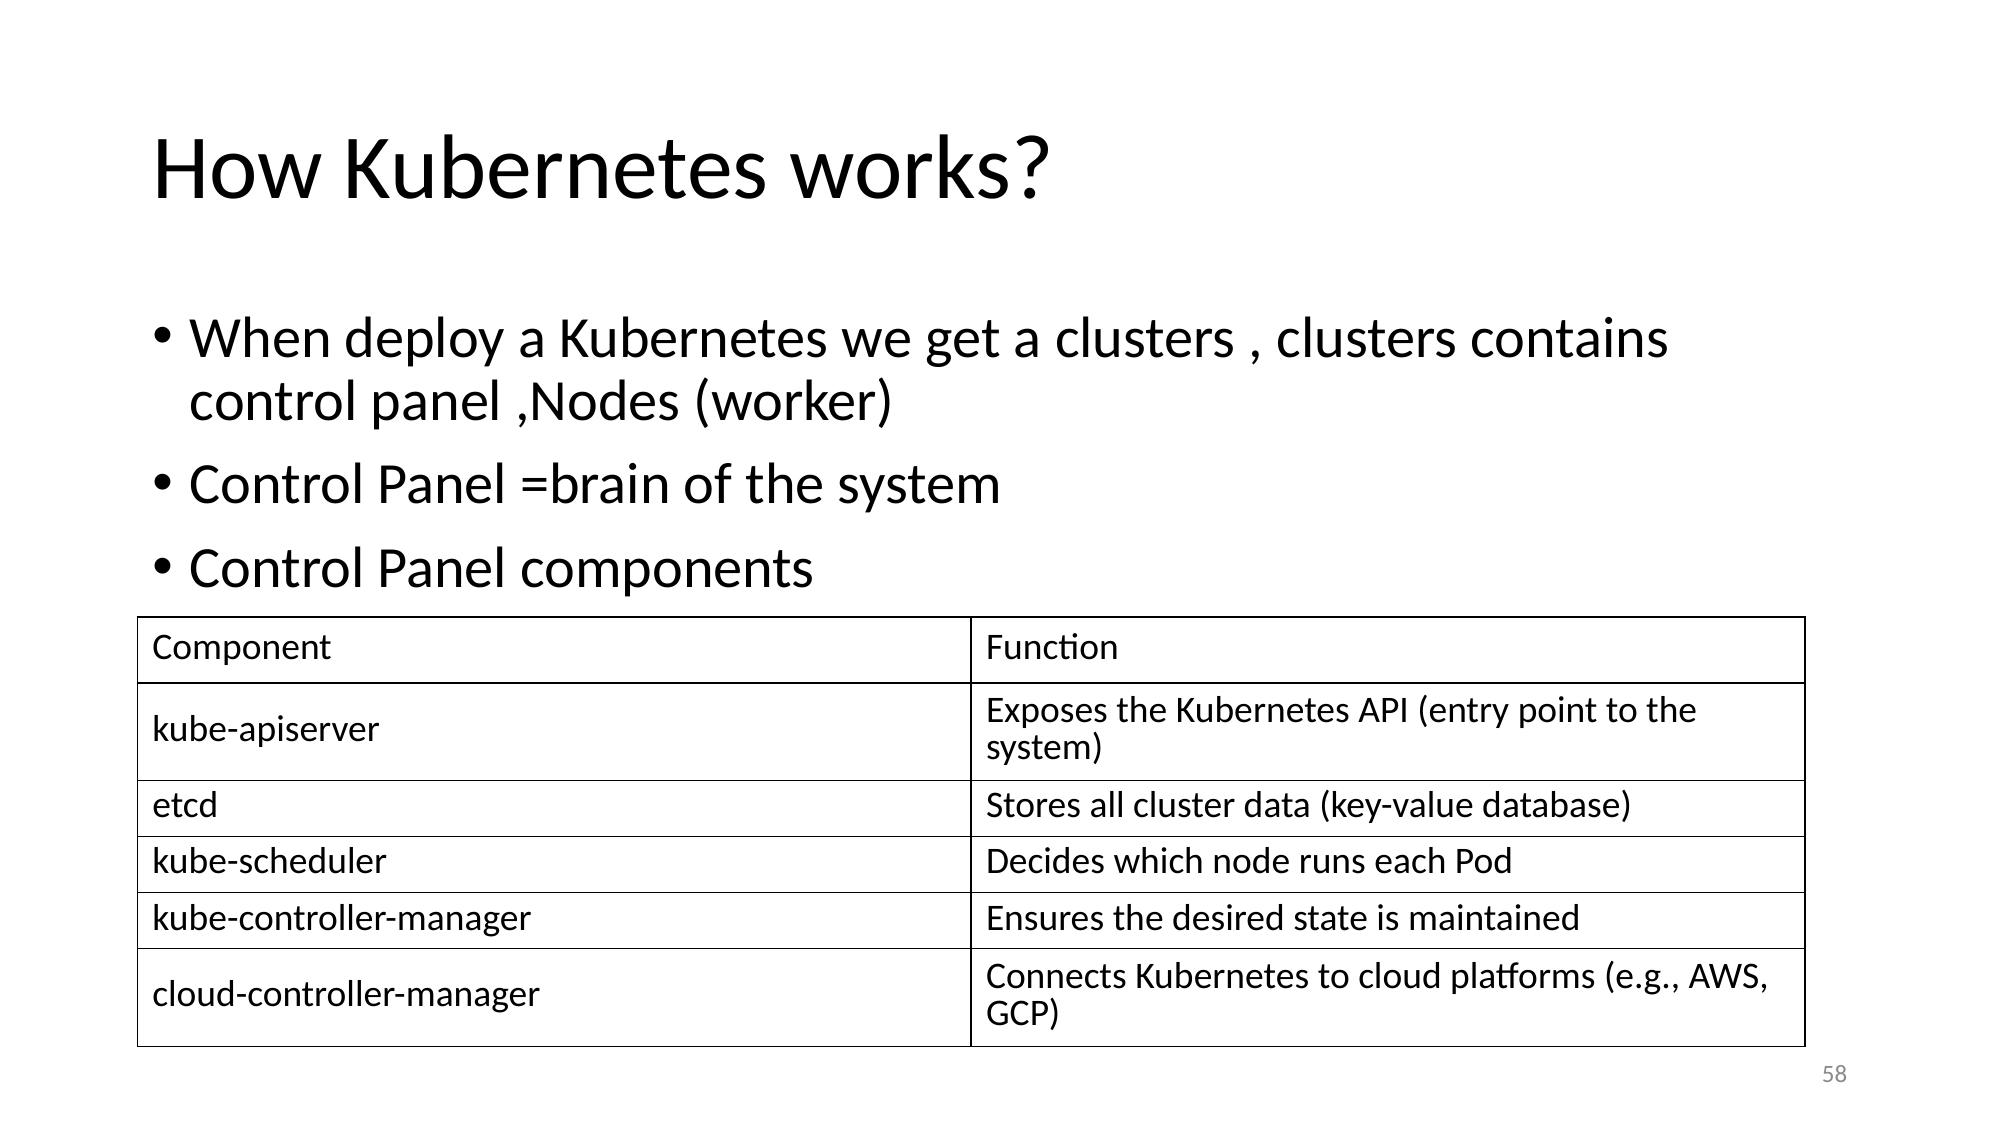

# How Kubernetes works?
When deploy a Kubernetes we get a clusters , clusters contains control panel ,Nodes (worker)
Control Panel =brain of the system
Control Panel components
| Component | Function |
| --- | --- |
| kube-apiserver | Exposes the Kubernetes API (entry point to the system) |
| etcd | Stores all cluster data (key-value database) |
| kube-scheduler | Decides which node runs each Pod |
| kube-controller-manager | Ensures the desired state is maintained |
| cloud-controller-manager | Connects Kubernetes to cloud platforms (e.g., AWS, GCP) |
58